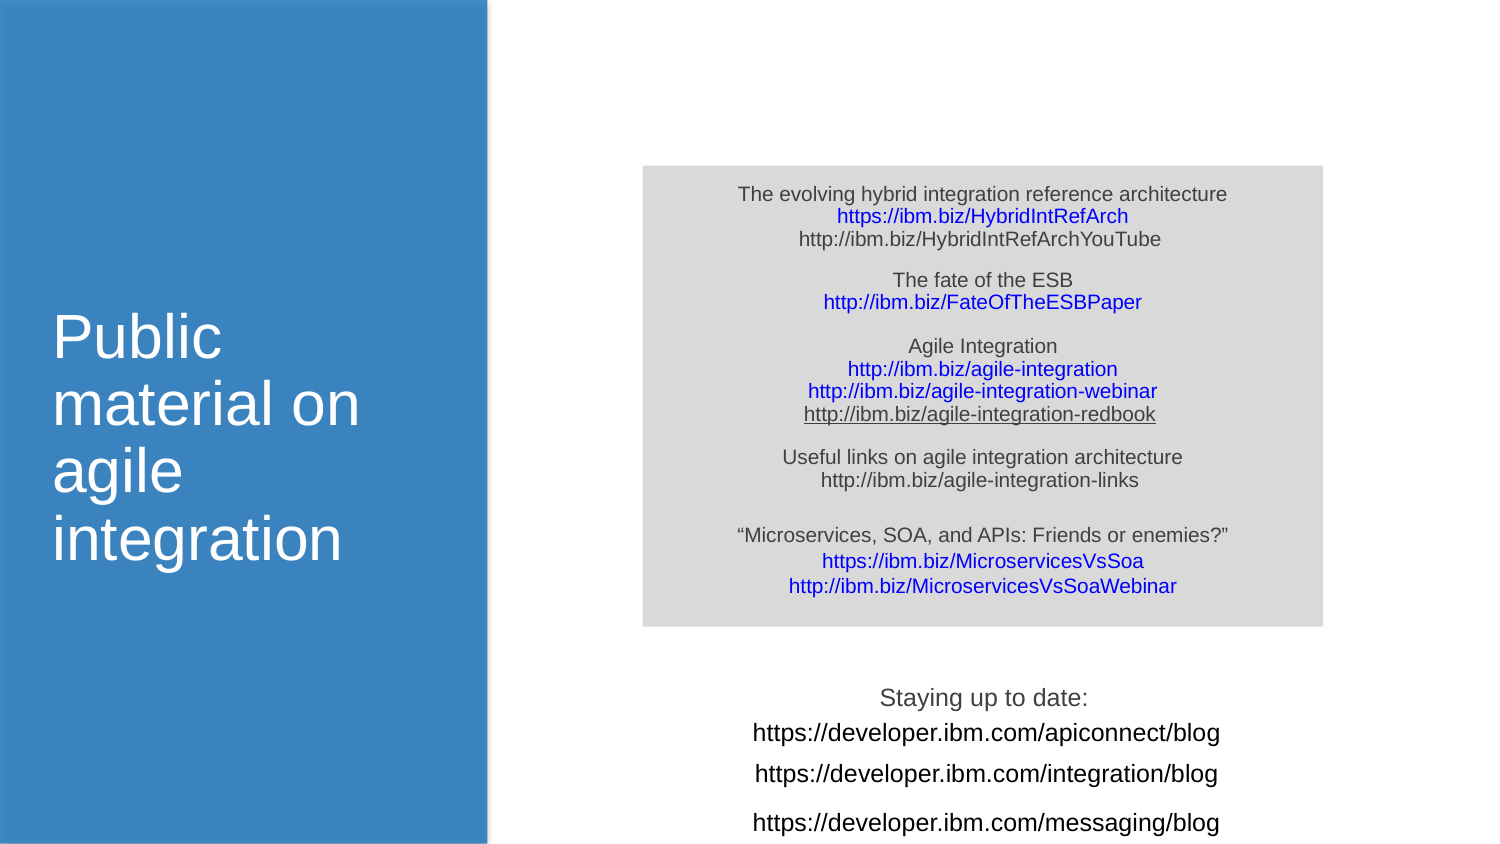

The evolving hybrid integration reference architecture
https://ibm.biz/HybridIntRefArch
http://ibm.biz/HybridIntRefArchYouTube
The fate of the ESB
http://ibm.biz/FateOfTheESBPaper
Public material on agile integration
Agile Integration
http://ibm.biz/agile-integration
http://ibm.biz/agile-integration-webinar
http://ibm.biz/agile-integration-redbook
Useful links on agile integration architecture
http://ibm.biz/agile-integration-links
“Microservices, SOA, and APIs: Friends or enemies?”
https://ibm.biz/MicroservicesVsSoa
http://ibm.biz/MicroservicesVsSoaWebinar
Staying up to date:
https://developer.ibm.com/apiconnect/blog
https://developer.ibm.com/integration/blog
https://developer.ibm.com/messaging/blog